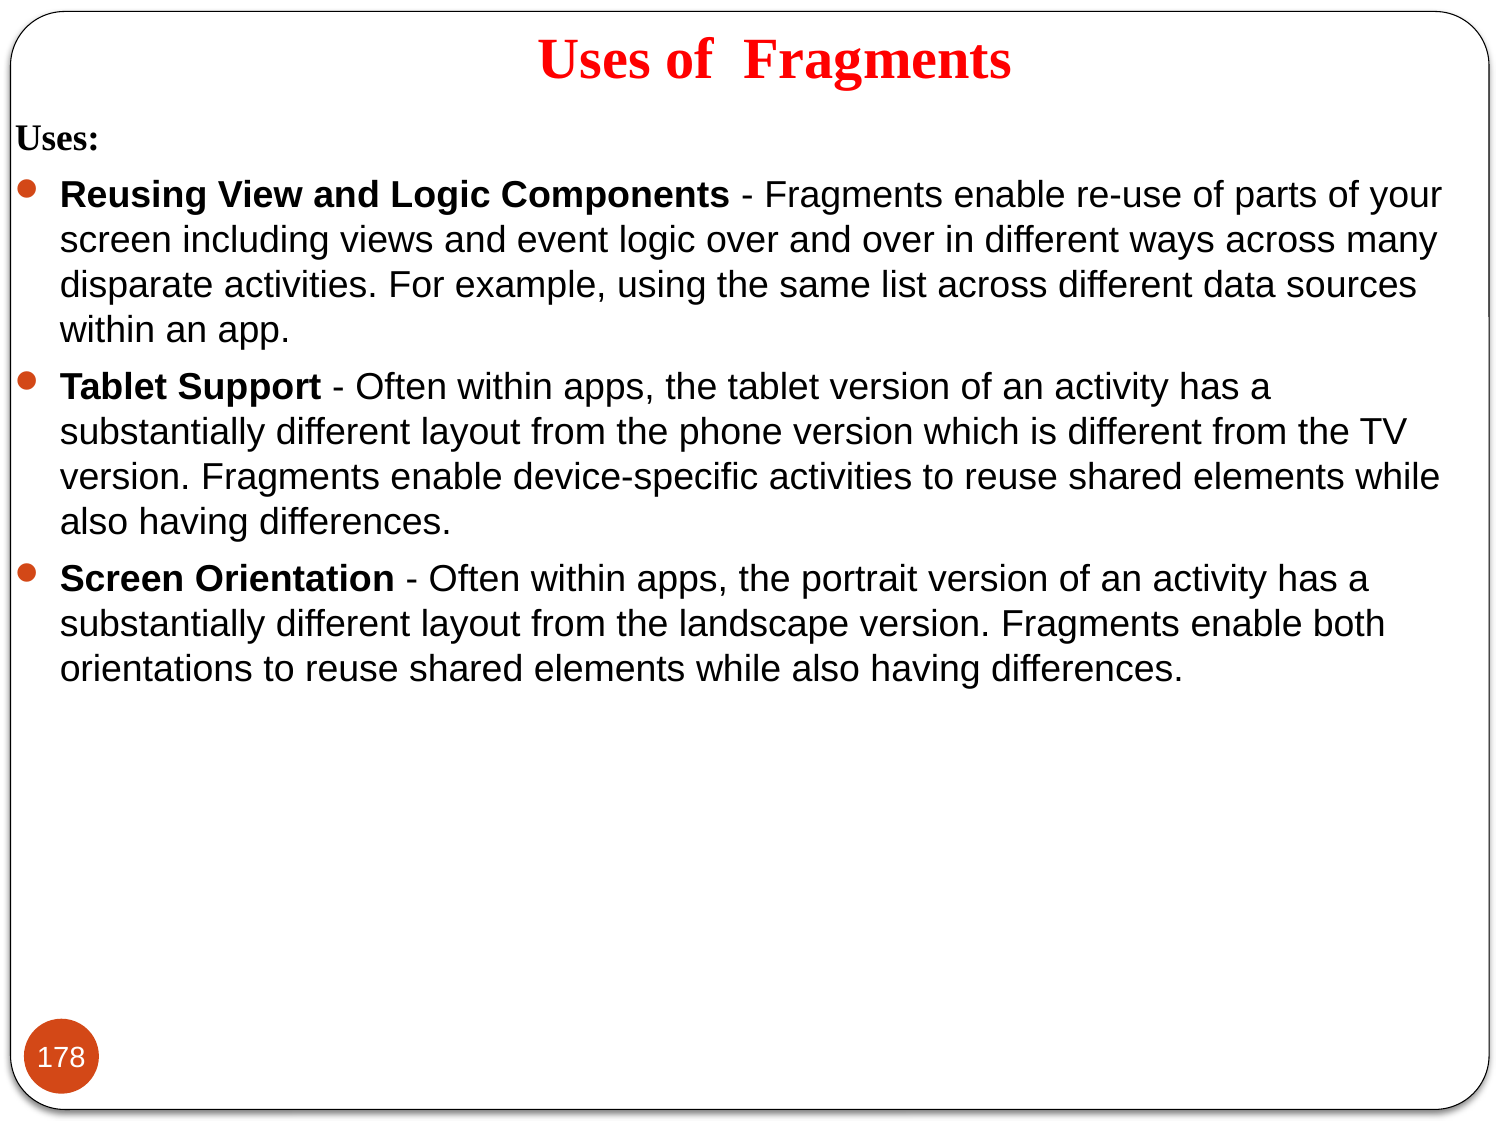

# Uses of  Fragments
Uses:
Reusing View and Logic Components - Fragments enable re-use of parts of your screen including views and event logic over and over in different ways across many disparate activities. For example, using the same list across different data sources within an app.
Tablet Support - Often within apps, the tablet version of an activity has a substantially different layout from the phone version which is different from the TV version. Fragments enable device-specific activities to reuse shared elements while also having differences.
Screen Orientation - Often within apps, the portrait version of an activity has a substantially different layout from the landscape version. Fragments enable both orientations to reuse shared elements while also having differences.

178